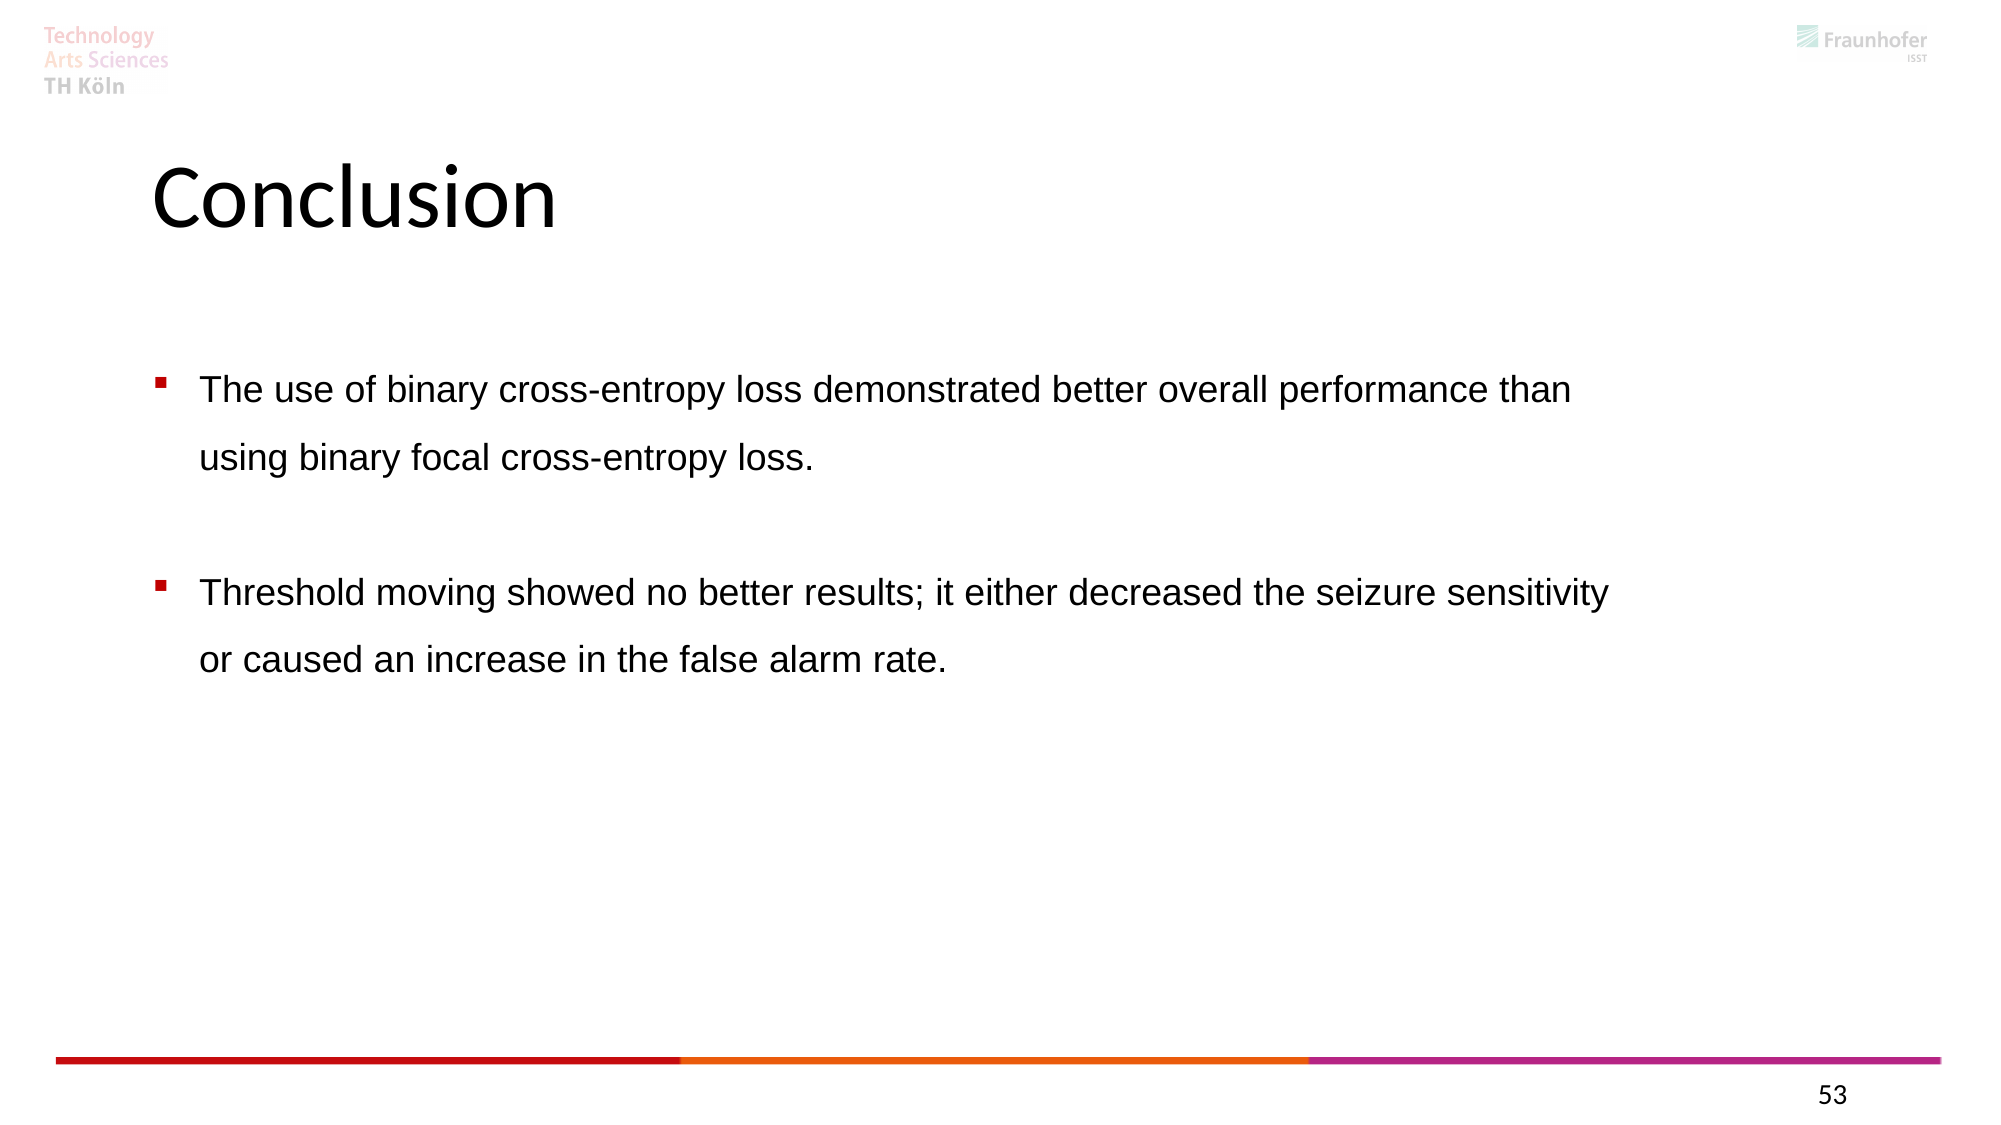

Conclusion
The use of binary cross-entropy loss demonstrated better overall performance than using binary focal cross-entropy loss.

Threshold moving showed no better results; it either decreased the seizure sensitivity or caused an increase in the false alarm rate.
53